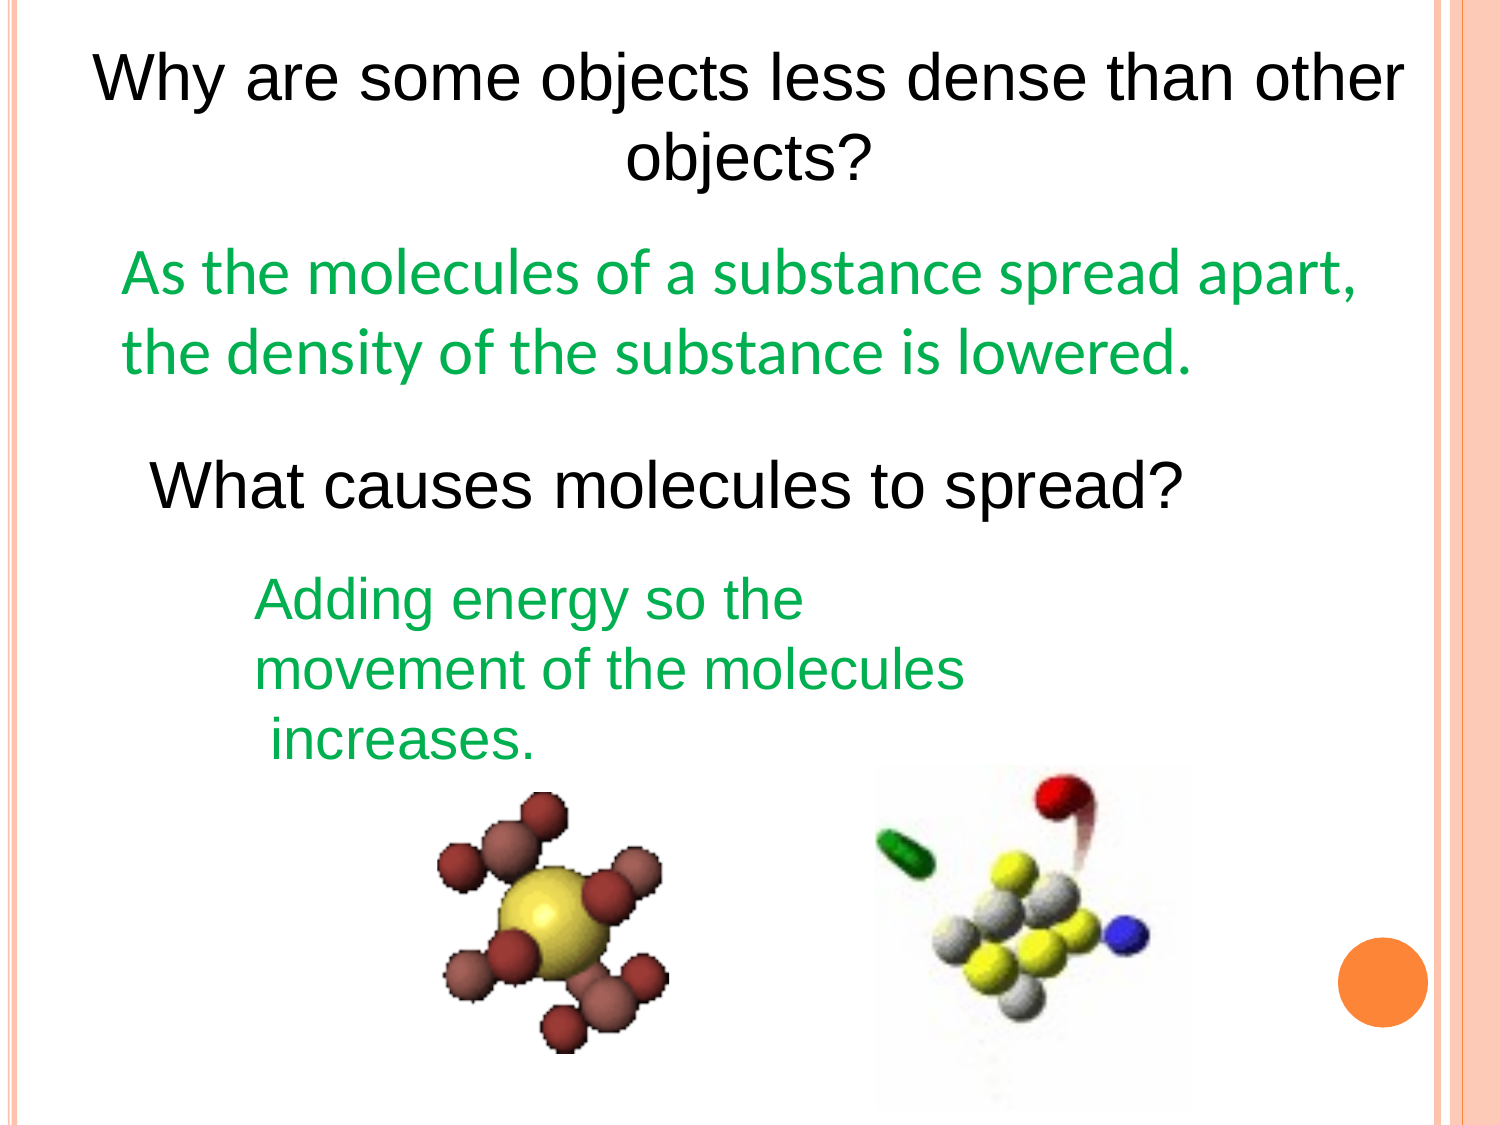

# Why are some objects less dense than other objects?
As the molecules of a substance spread apart,  the density of the substance is lowered.
What causes molecules to spread?

Adding energy so the movement of the molecules  increases.